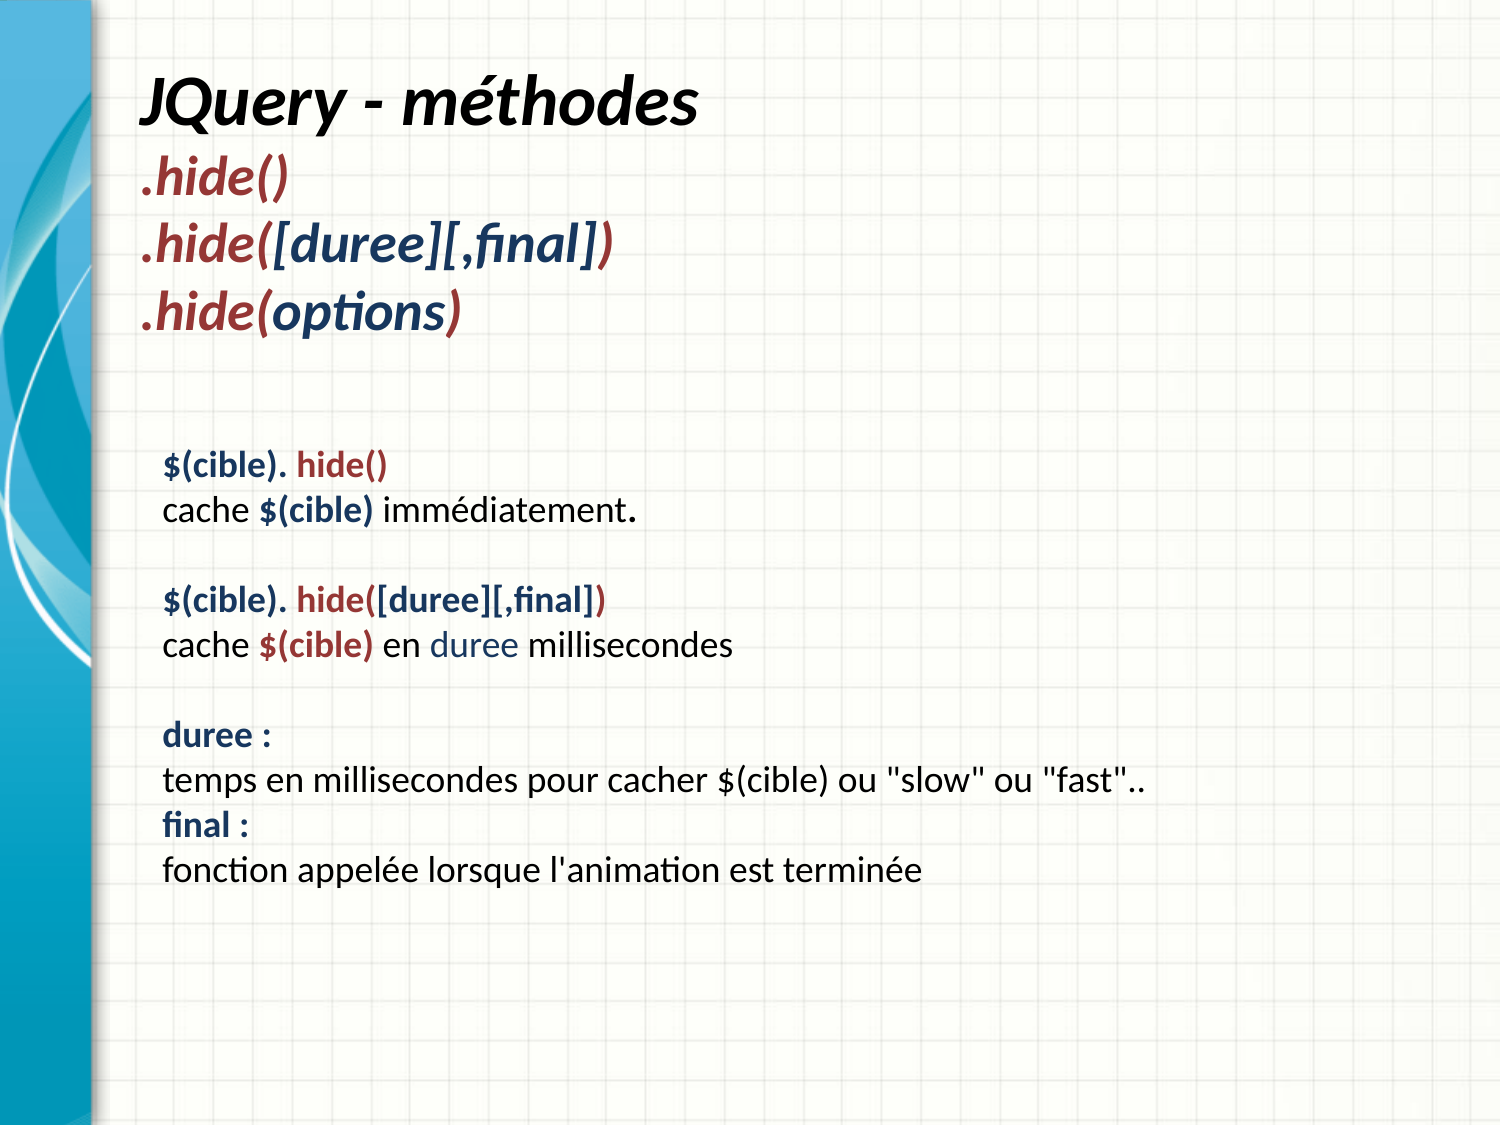

# JQuery - méthodes .hide() .hide([duree][,final]) .hide(options)
$(cible). hide()
cache $(cible) immédiatement.

$(cible). hide([duree][,final])
cache $(cible) en duree millisecondes

duree :
temps en millisecondes pour cacher $(cible) ou "slow" ou "fast"..
final :
fonction appelée lorsque l'animation est terminée